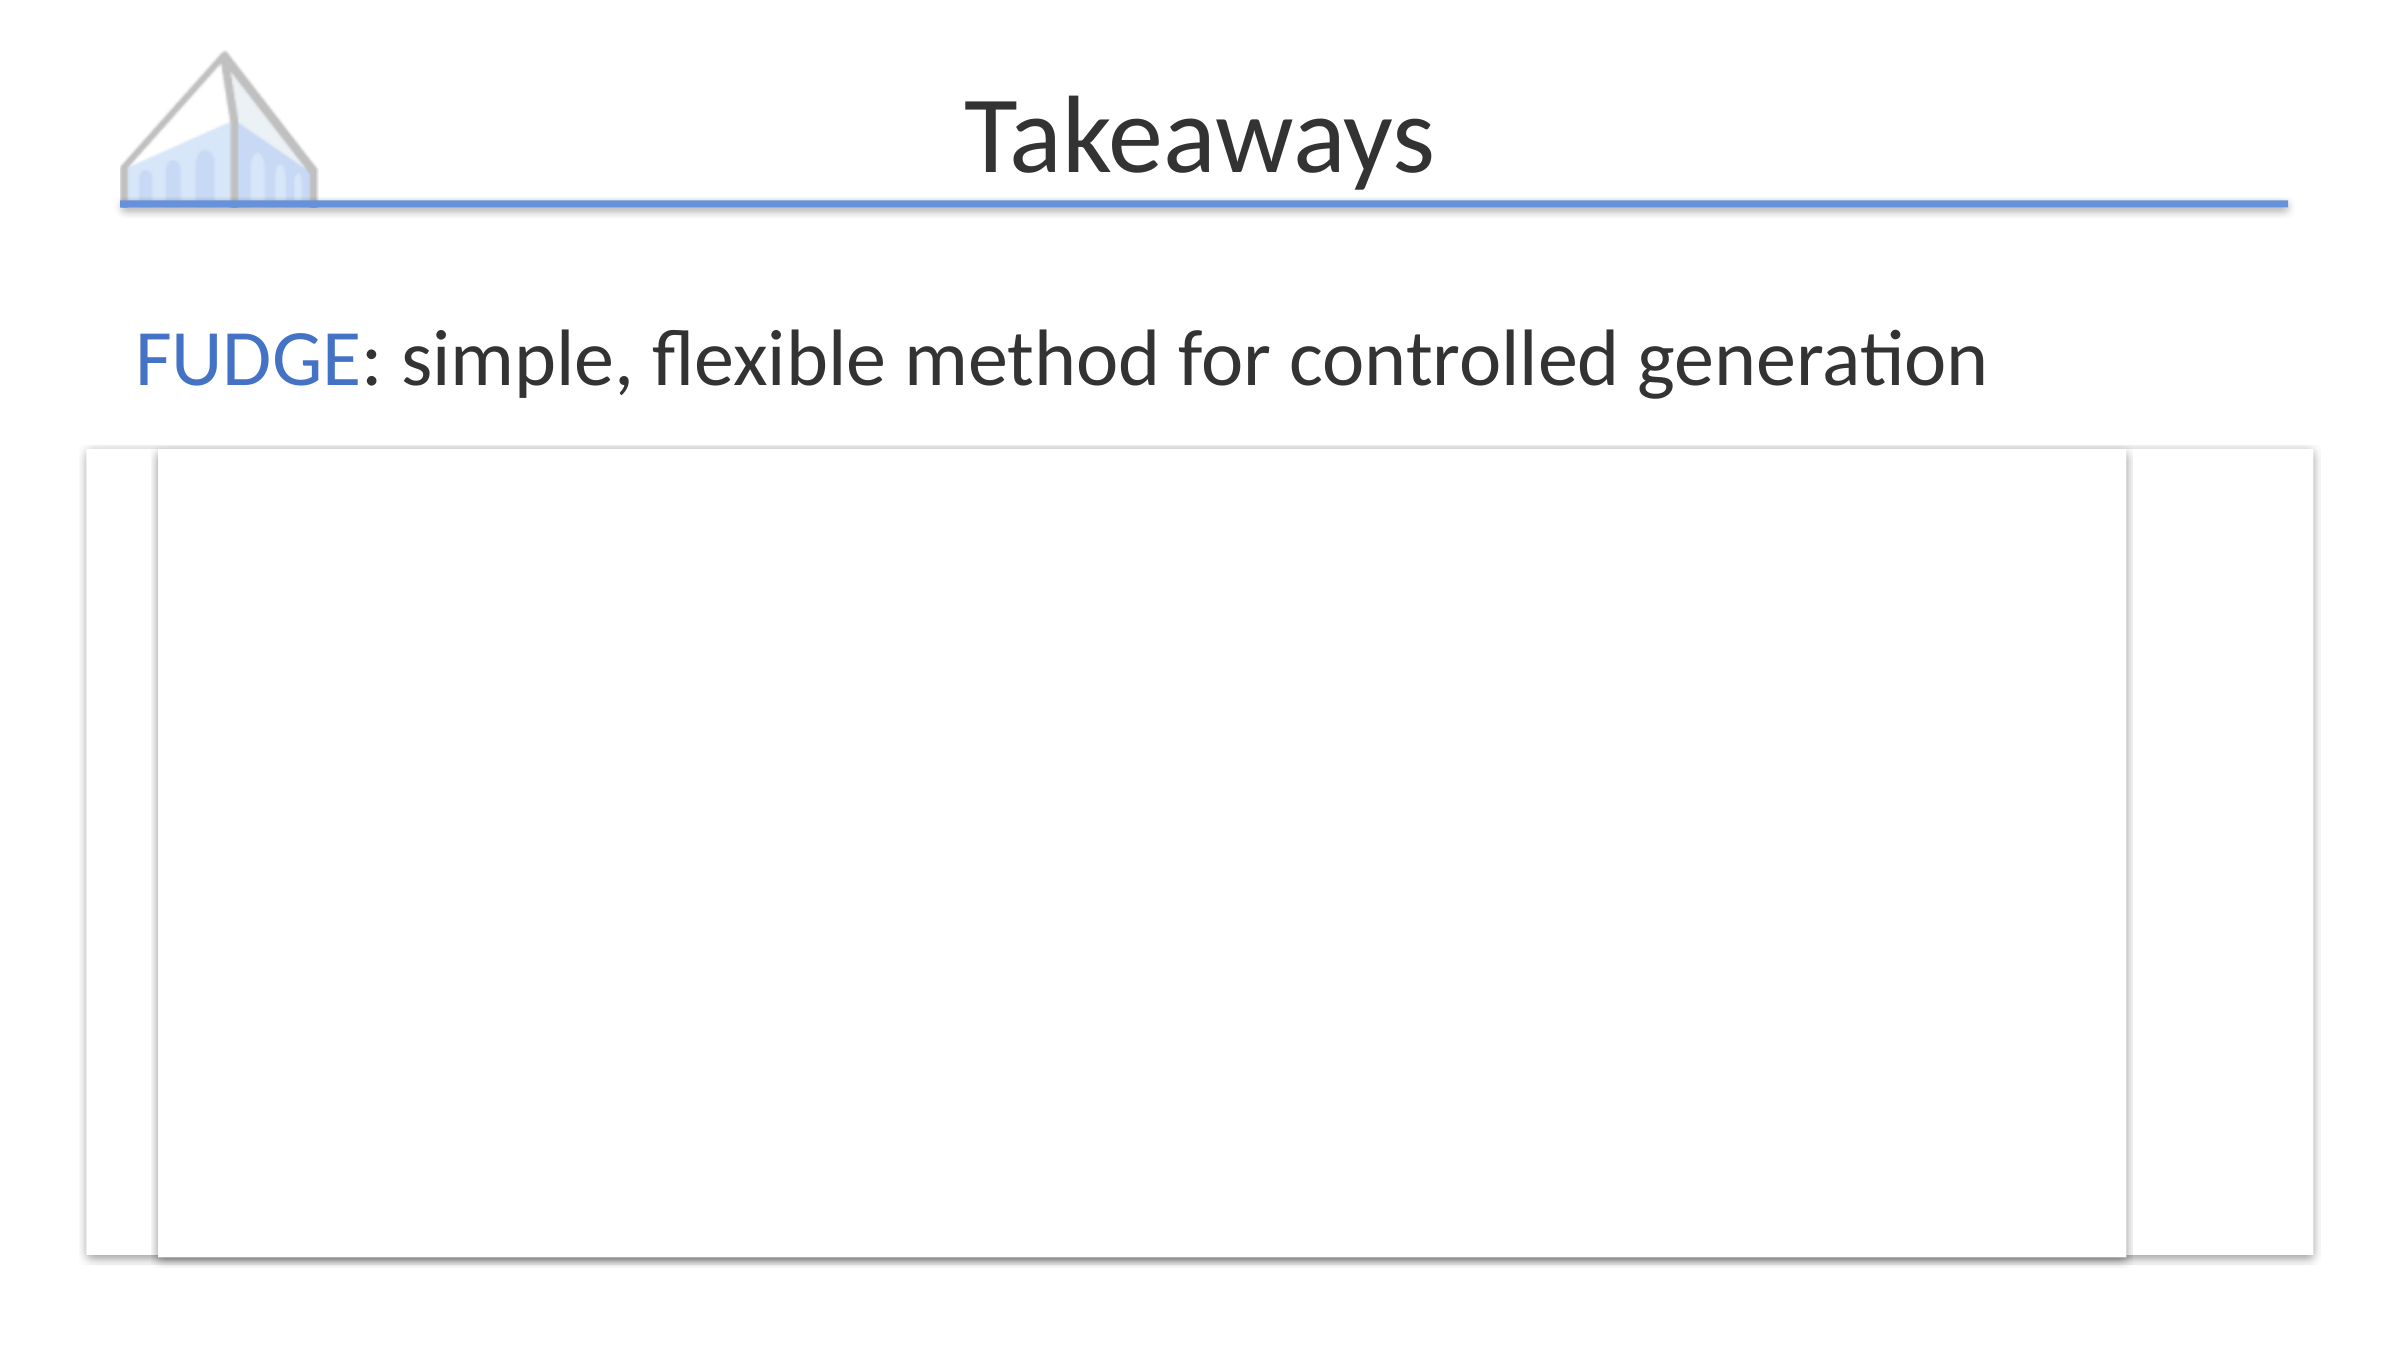

# Takeaways
FUDGE: simple, flexible method for controlled generation
Use predictor + Bayesian factorization to judge continuations

Plan for the future, not for the present

Compose different attributes by training multiple predictors

Code: https://github.com/yangkevin2/naacl-2021-fudge-controlled-generation